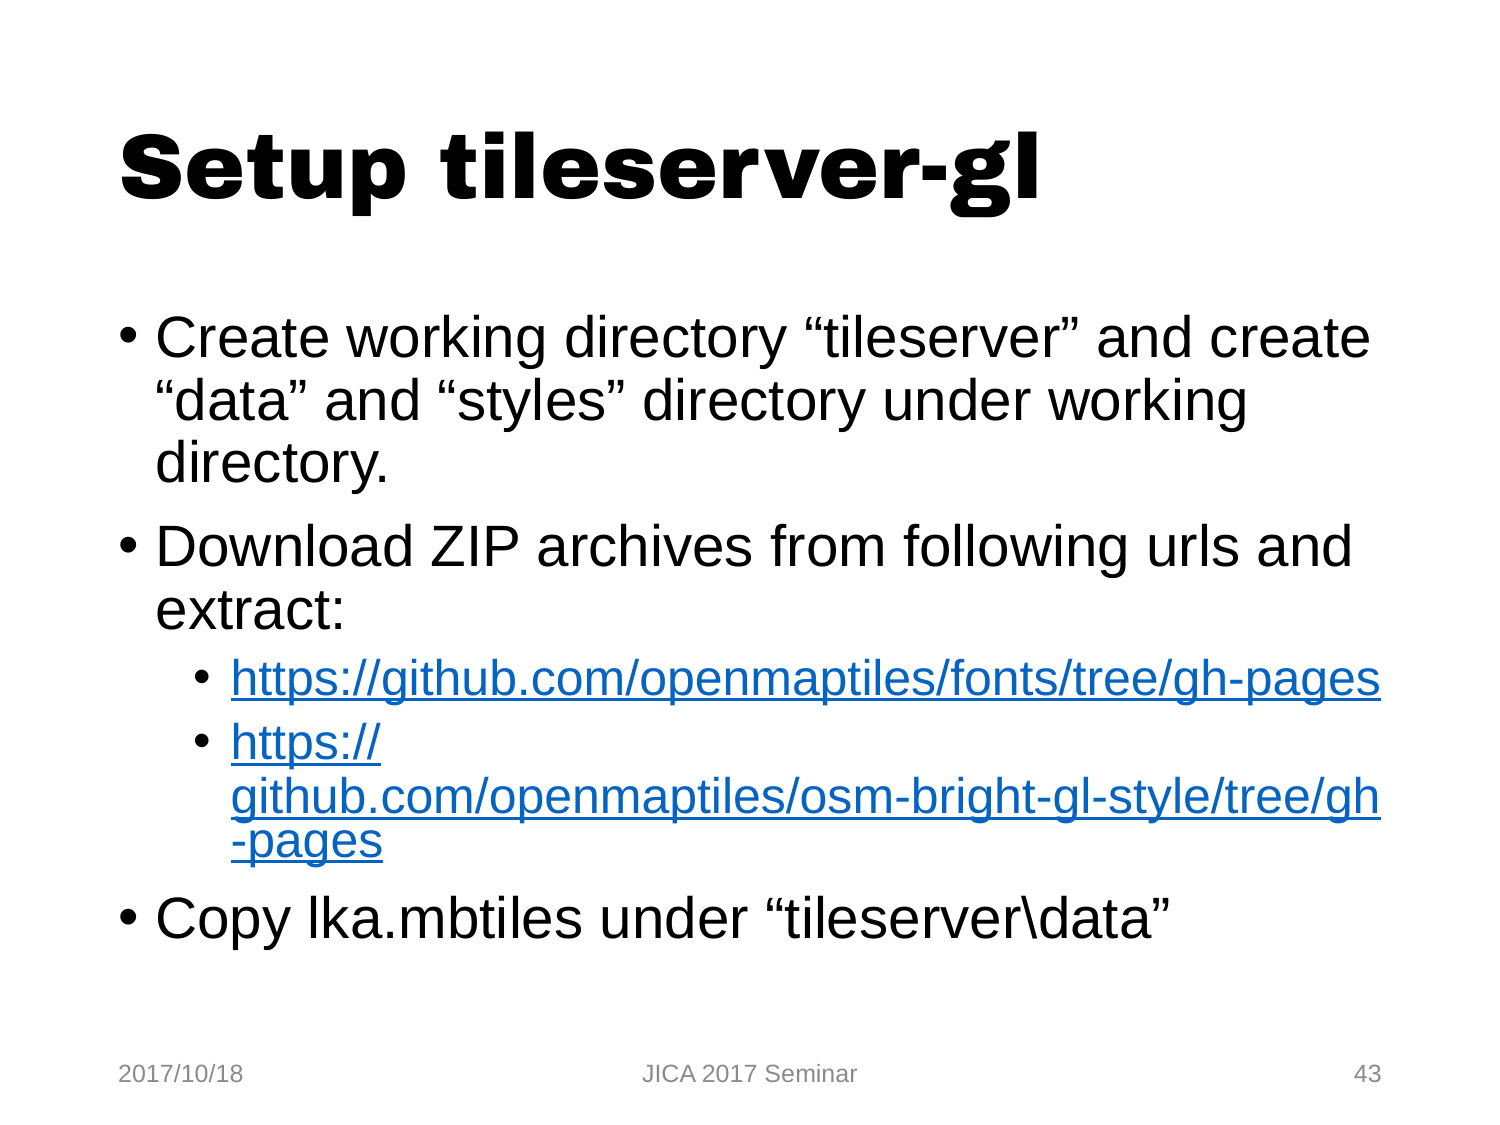

# Setup tileserver-gl
Create working directory “tileserver” and create “data” and “styles” directory under working directory.
Download ZIP archives from following urls and extract:
https://github.com/openmaptiles/fonts/tree/gh-pages
https://github.com/openmaptiles/osm-bright-gl-style/tree/gh-pages
Copy lka.mbtiles under “tileserver\data”

2017/10/18
JICA 2017 Seminar
43